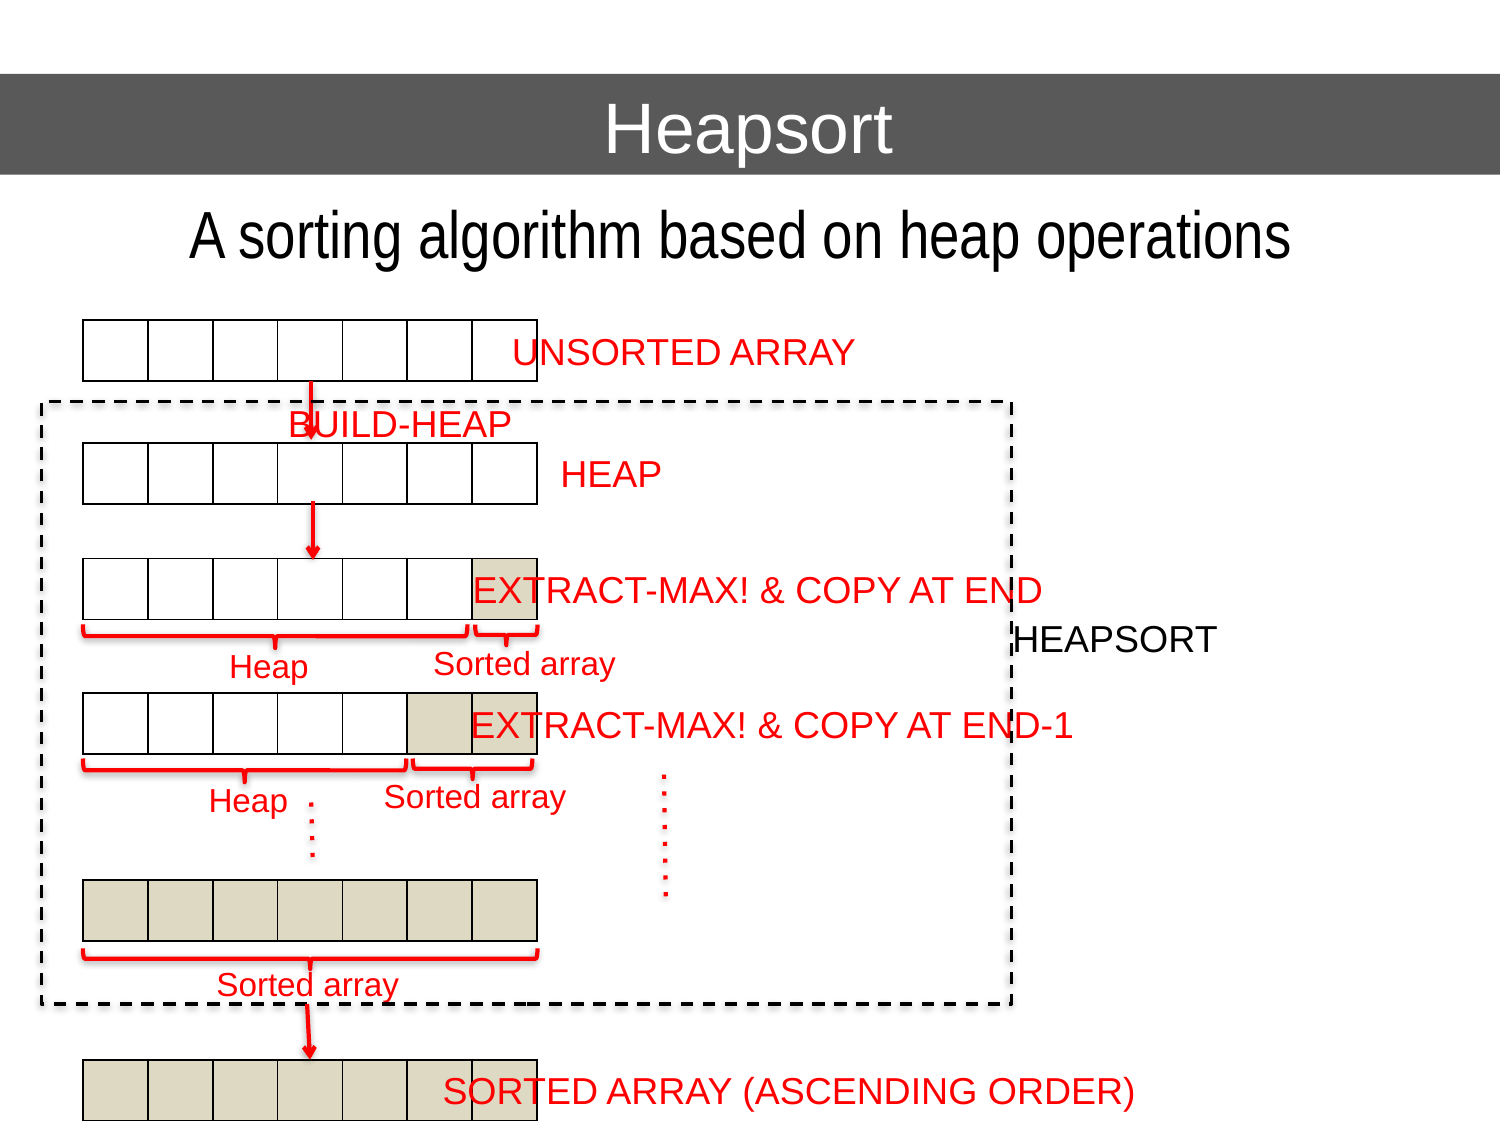

Heapsort
A sorting algorithm based on heap operations
|  |  |  |  |  |  |  |
| --- | --- | --- | --- | --- | --- | --- |
UNSORTED ARRAY
BUILD-HEAP

|  |  |  |  |  |  |  |
| --- | --- | --- | --- | --- | --- | --- |
HEAP

|  |  |  |  |  |  |  |
| --- | --- | --- | --- | --- | --- | --- |
EXTRACT-MAX! & COPY AT END

HEAPSORT

Sorted array
Heap
|  |  |  |  |  |  |  |
| --- | --- | --- | --- | --- | --- | --- |
EXTRACT-MAX! & COPY AT END-1

Sorted array
Heap
|  |  |  |  |  |  |  |
| --- | --- | --- | --- | --- | --- | --- |
Sorted array
|  |  |  |  |  |  |  |
| --- | --- | --- | --- | --- | --- | --- |
SORTED ARRAY (ASCENDING ORDER)